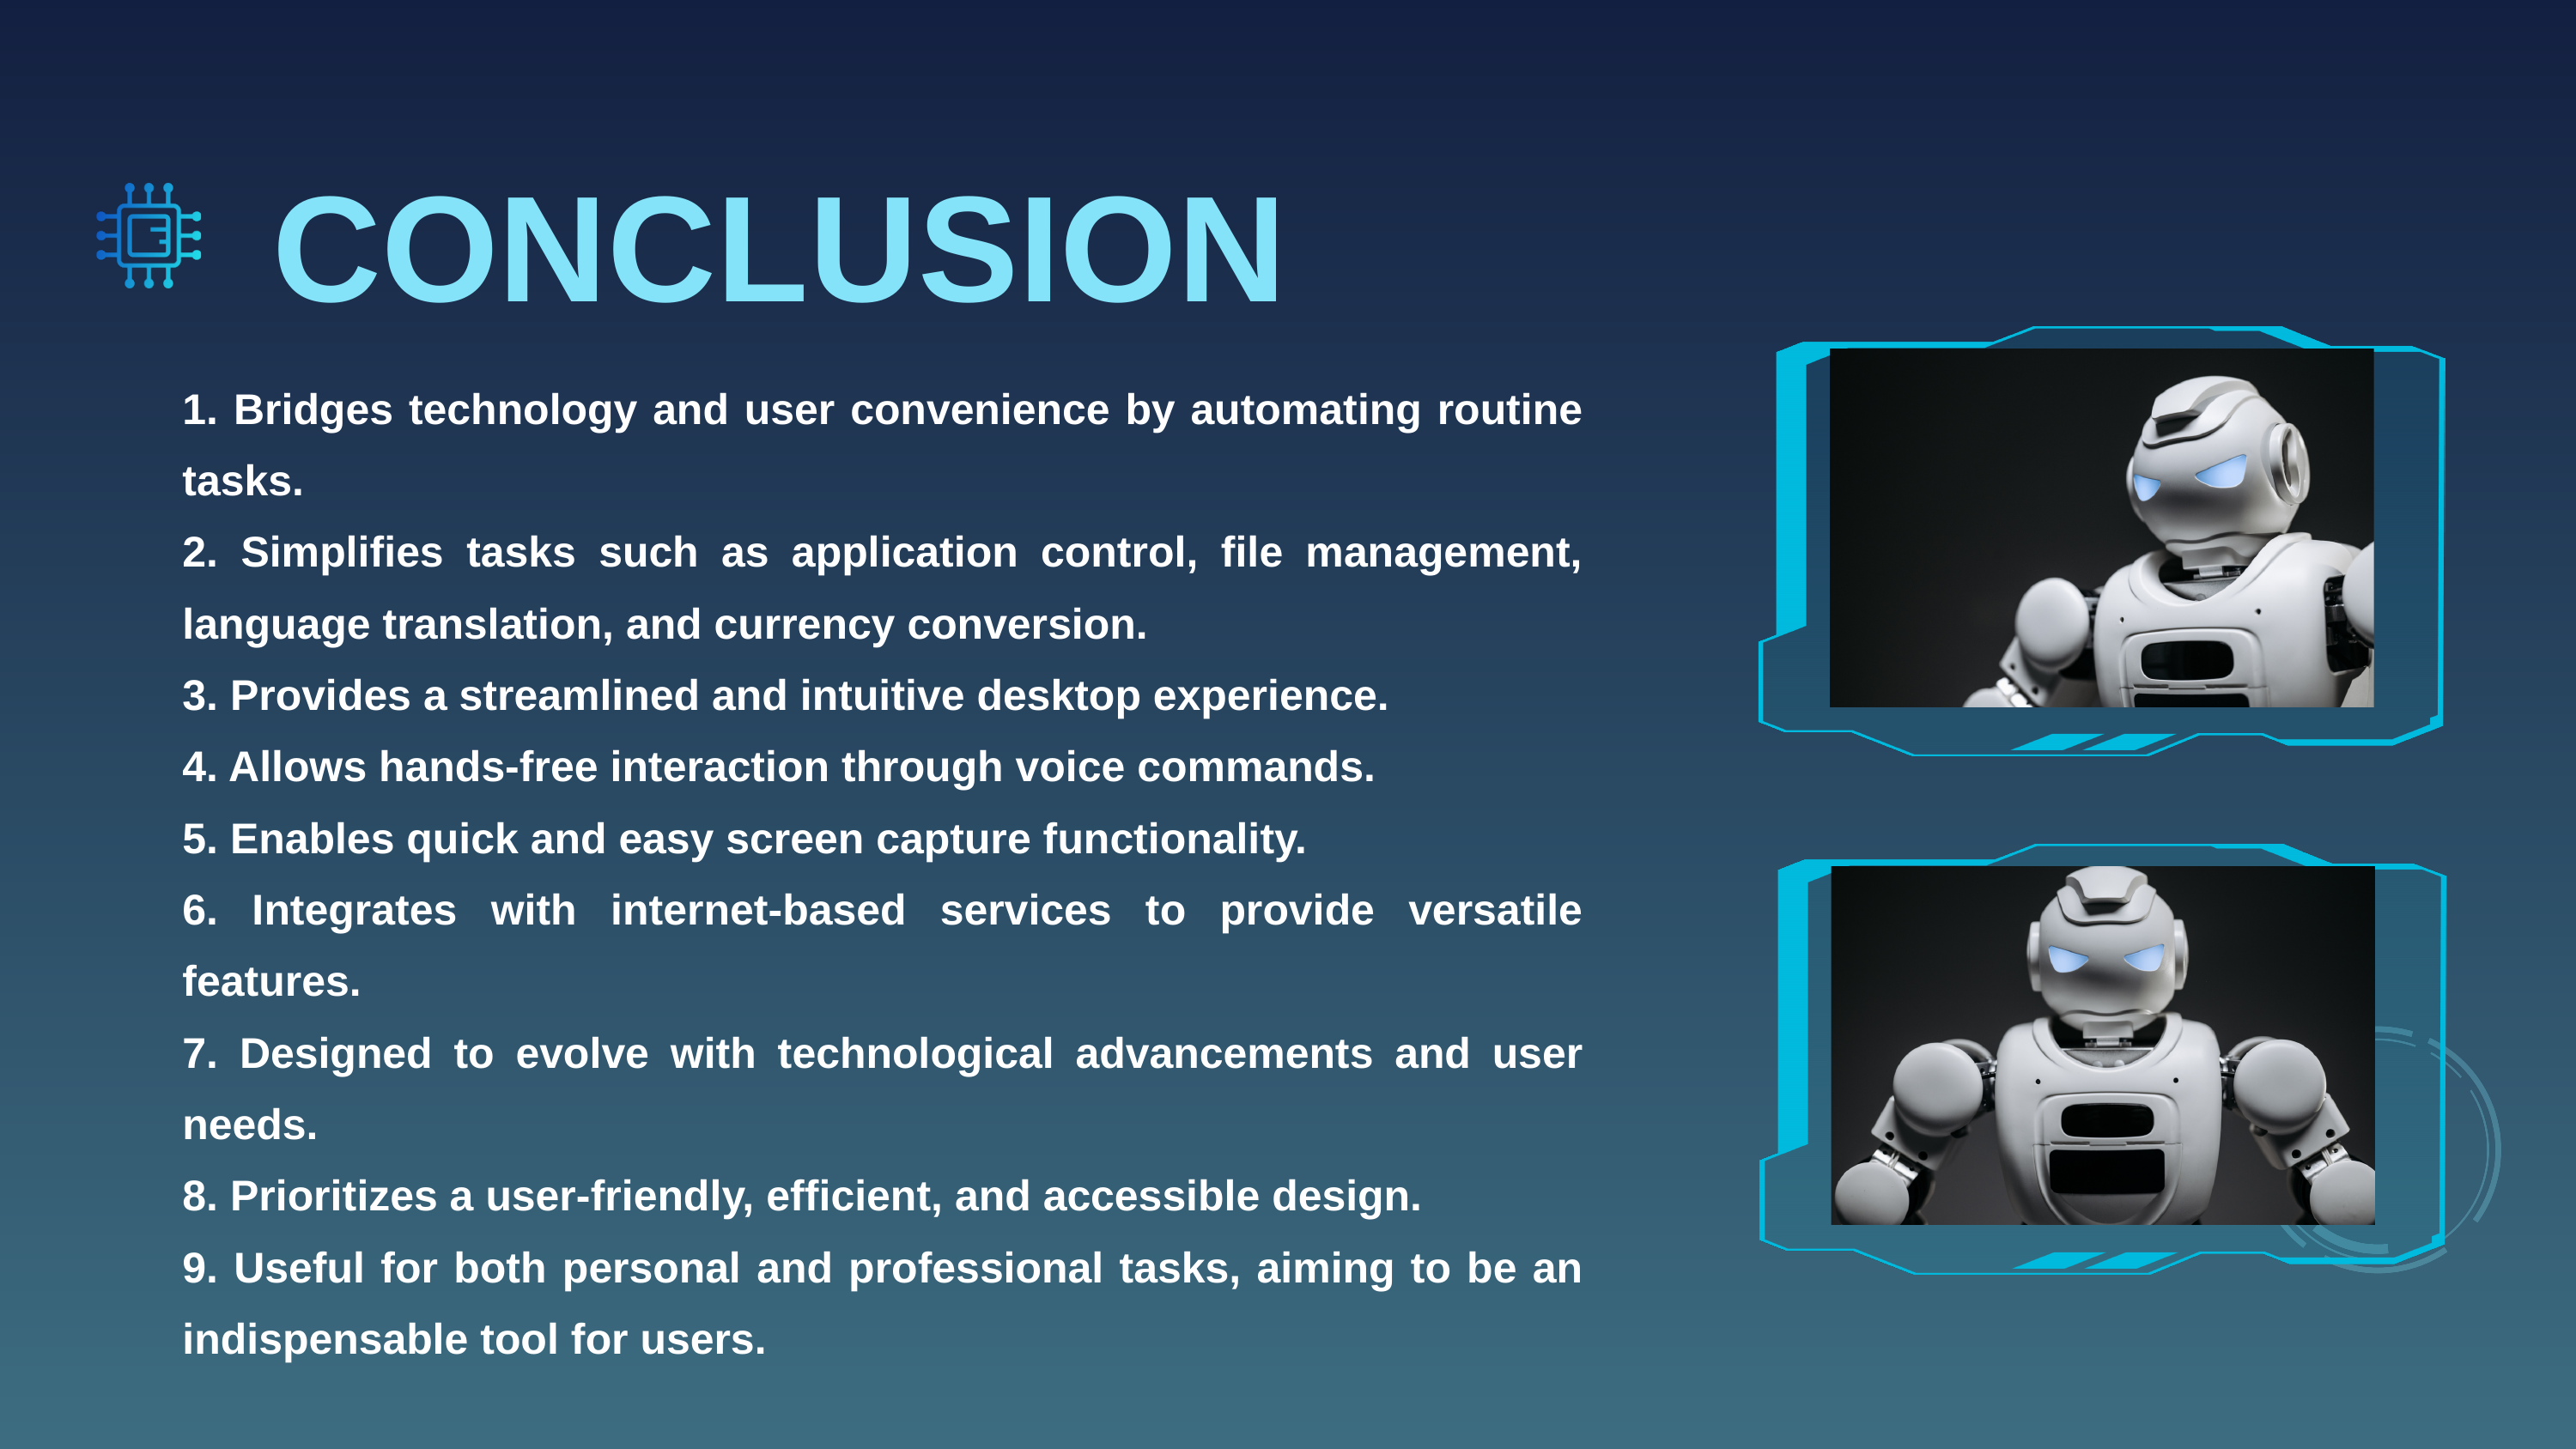

CONCLUSION

1. Bridges technology and user convenience by automating routine tasks.
2. Simplifies tasks such as application control, file management, language translation, and currency conversion.
3. Provides a streamlined and intuitive desktop experience.
4. Allows hands-free interaction through voice commands.
5. Enables quick and easy screen capture functionality.
6. Integrates with internet-based services to provide versatile features.
7. Designed to evolve with technological advancements and user needs.
8. Prioritizes a user-friendly, efficient, and accessible design.
9. Useful for both personal and professional tasks, aiming to be an indispensable tool for users.